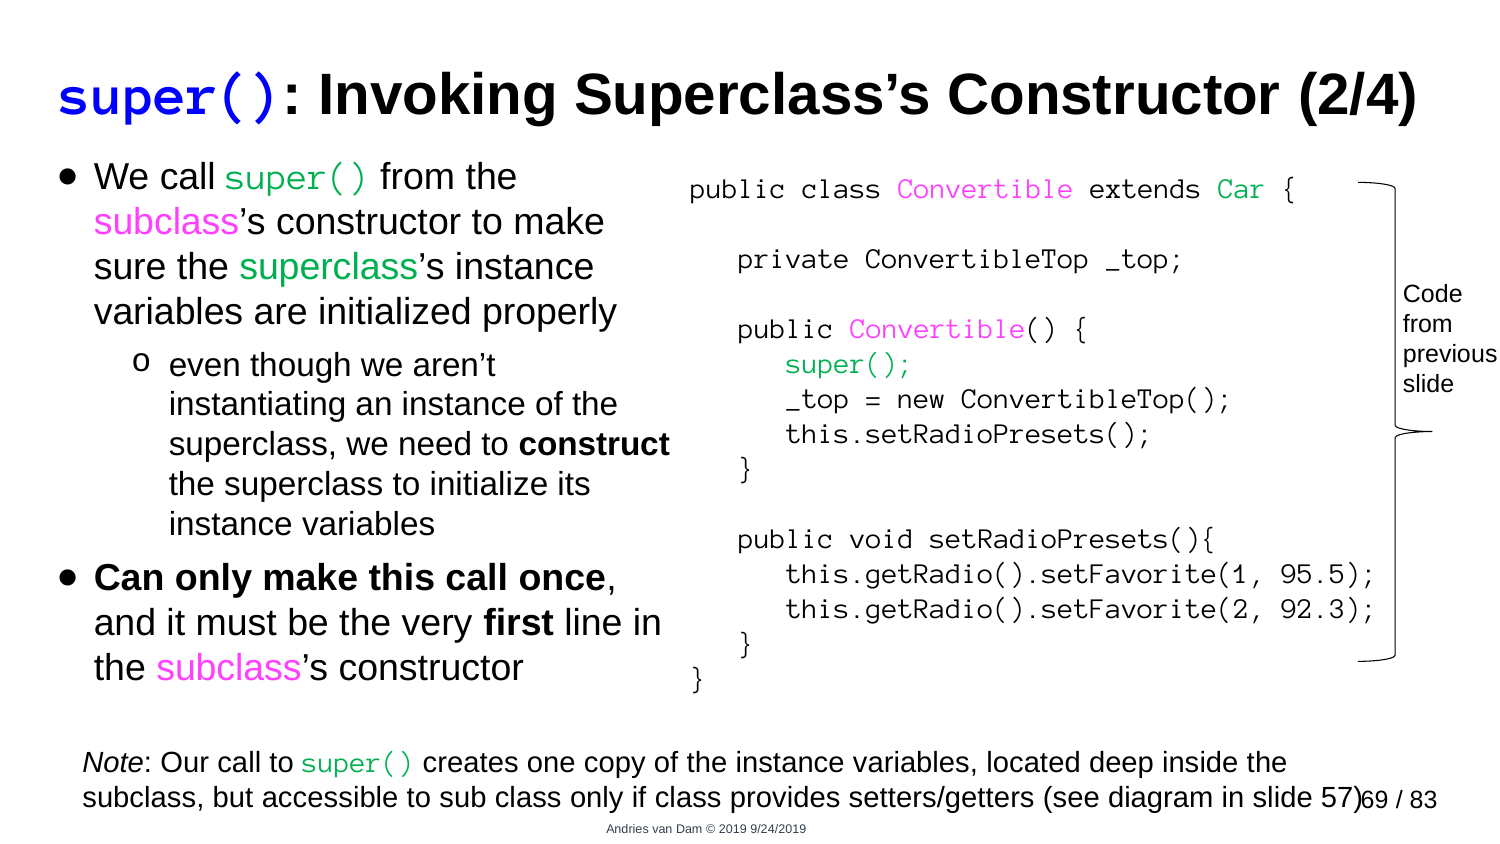

# super(): Invoking Superclass’s Constructor (2/4)
We call super() from the subclass’s constructor to make sure the superclass’s instance variables are initialized properly
even though we aren’t instantiating an instance of the superclass, we need to construct the superclass to initialize its instance variables
Can only make this call once, and it must be the very first line in the subclass’s constructor
public class Convertible extends Car {

   private ConvertibleTop _top;

   public Convertible() {
      super();
      _top = new ConvertibleTop();
      this.setRadioPresets();
   }

   public void setRadioPresets(){
      this.getRadio().setFavorite(1, 95.5);
      this.getRadio().setFavorite(2, 92.3);
   }
}

Code
from previous slide
Note: Our call to super() creates one copy of the instance variables, located deep inside the subclass, but accessible to sub class only if class provides setters/getters (see diagram in slide 57)